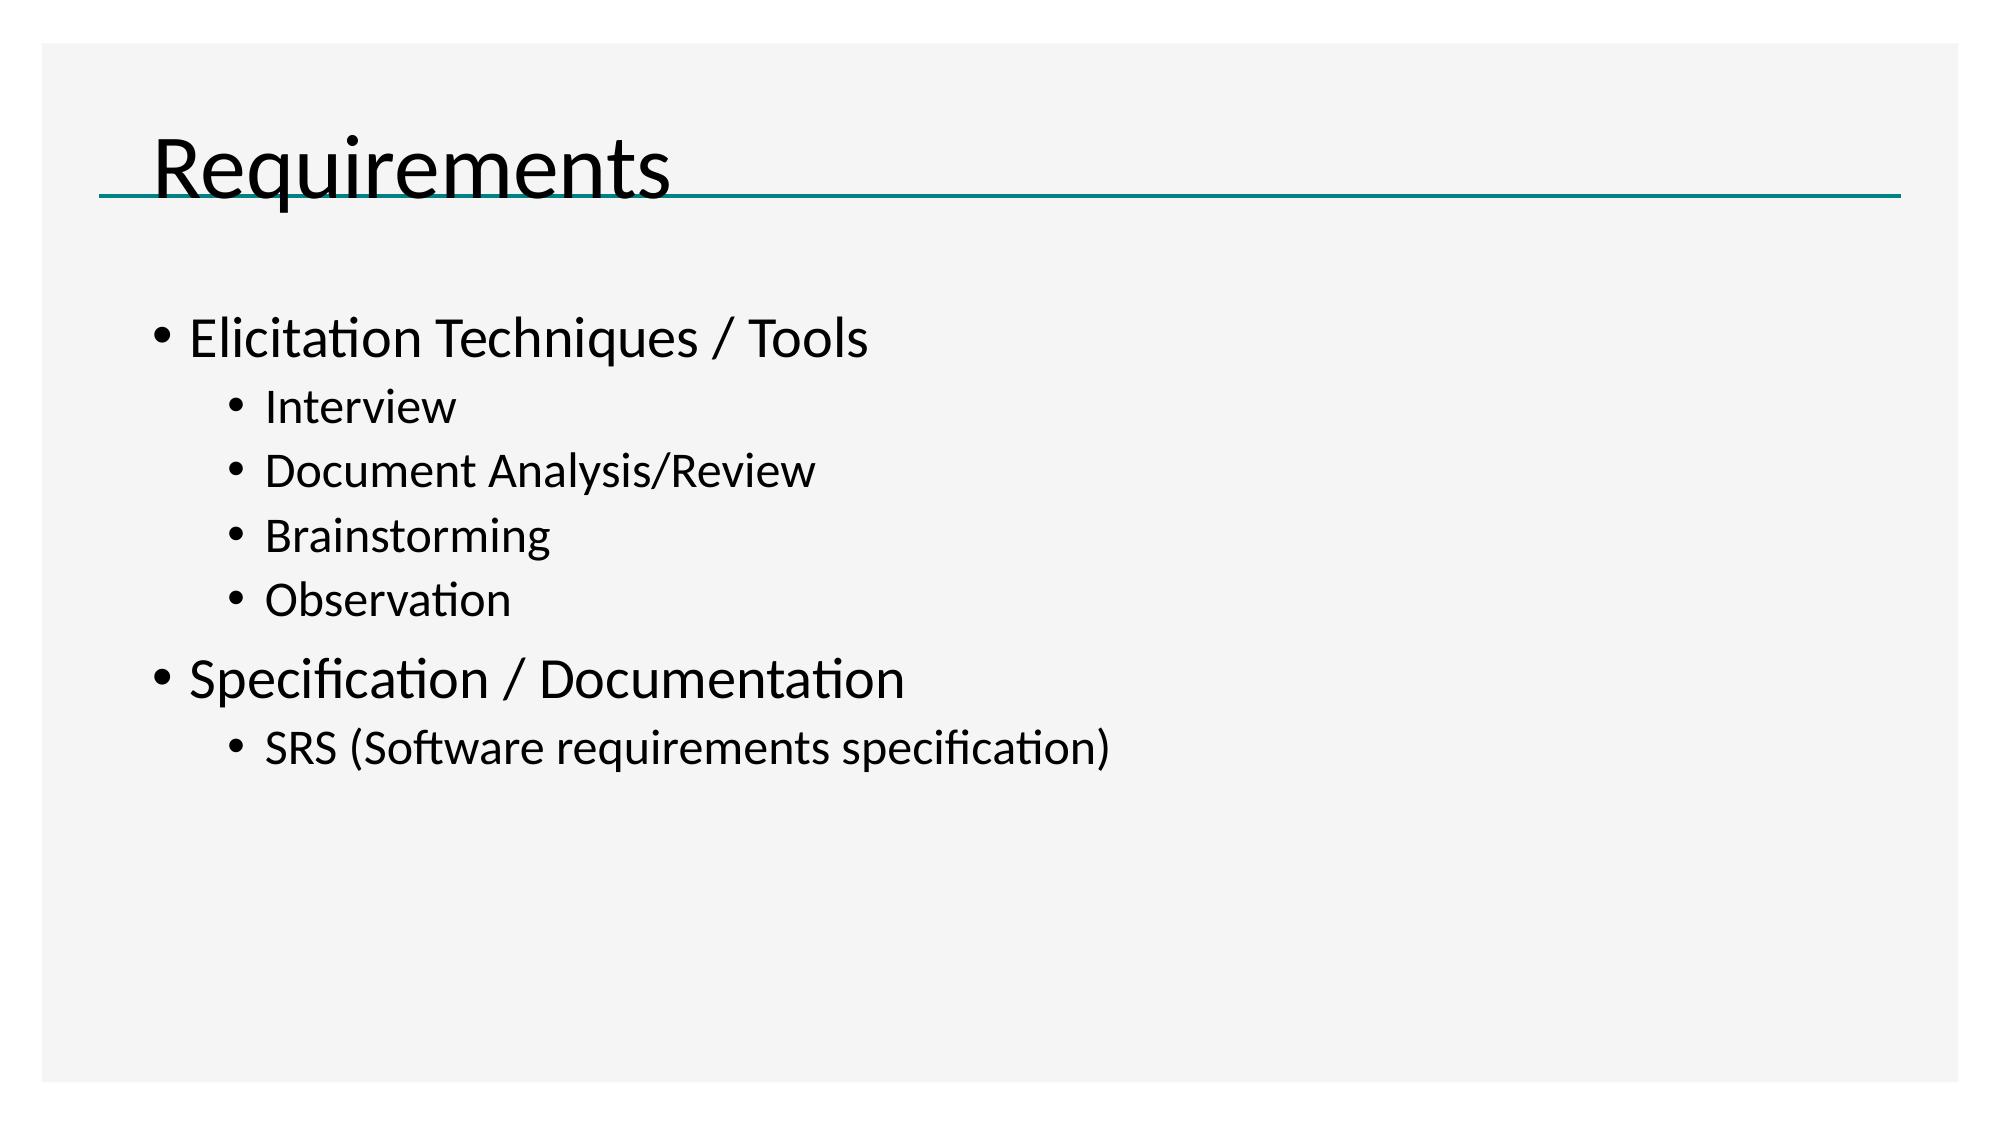

# Requirements
Elicitation Techniques / Tools
Interview
Document Analysis/Review
Brainstorming
Observation
Specification / Documentation
SRS (Software requirements specification)